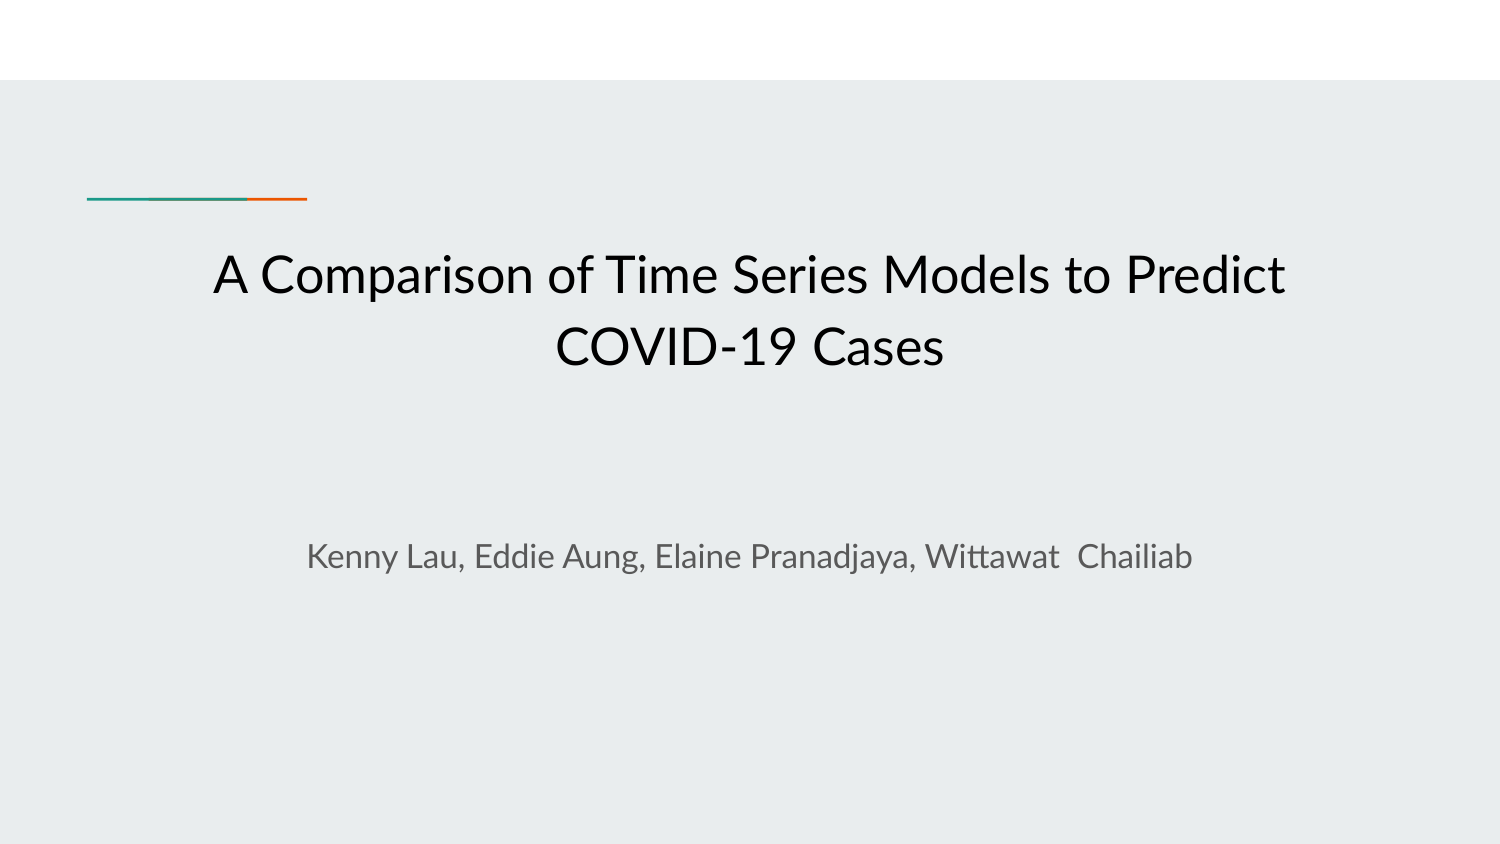

# A Comparison of Time Series Models to Predict COVID-19 Cases
Kenny Lau, Eddie Aung, Elaine Pranadjaya, Wittawat  Chailiab